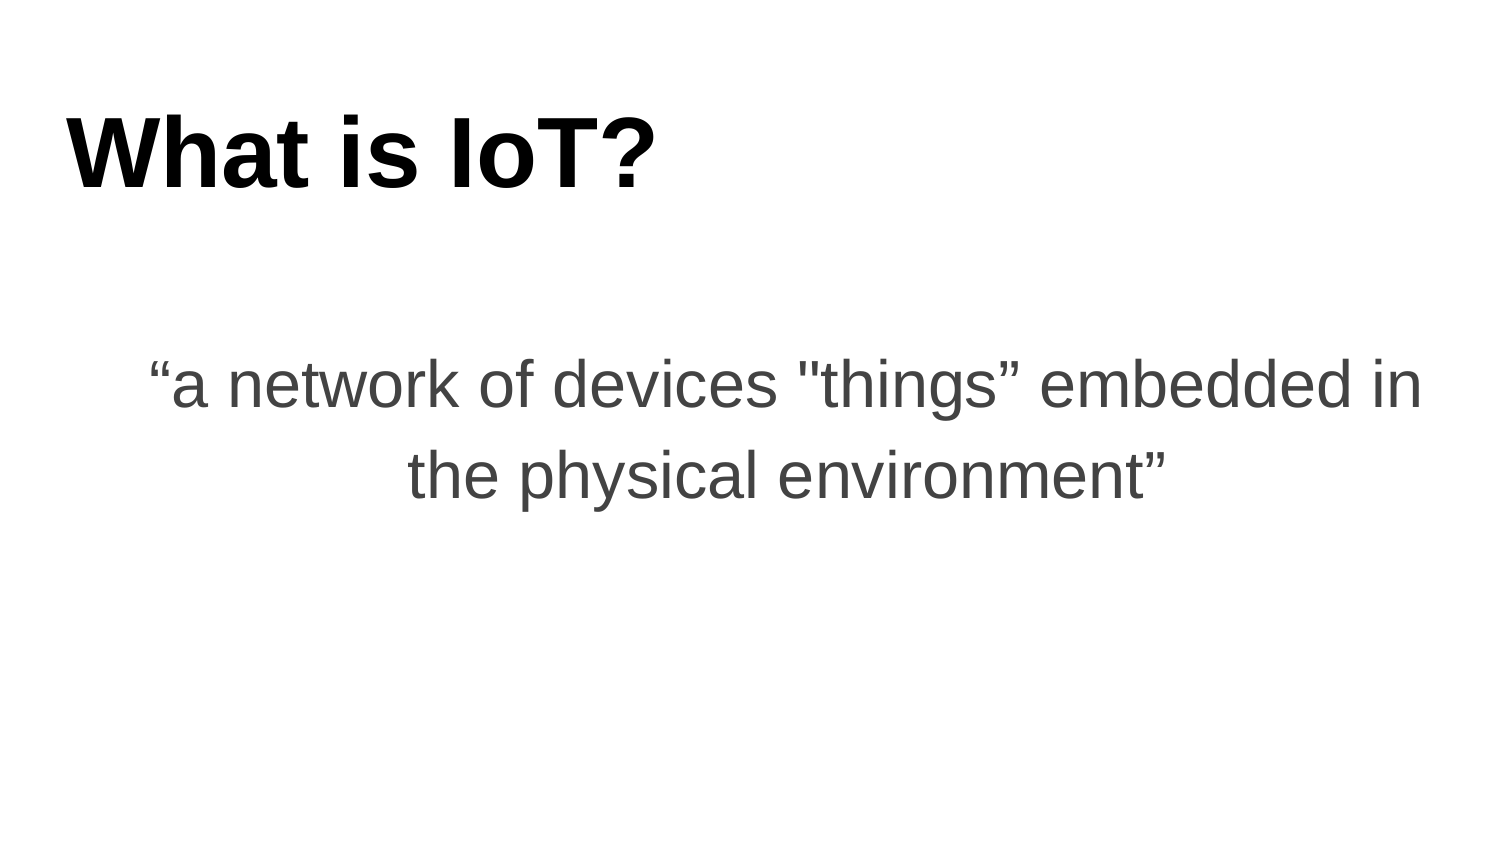

# What is IoT?
“a network of devices "things” embedded in the physical environment”